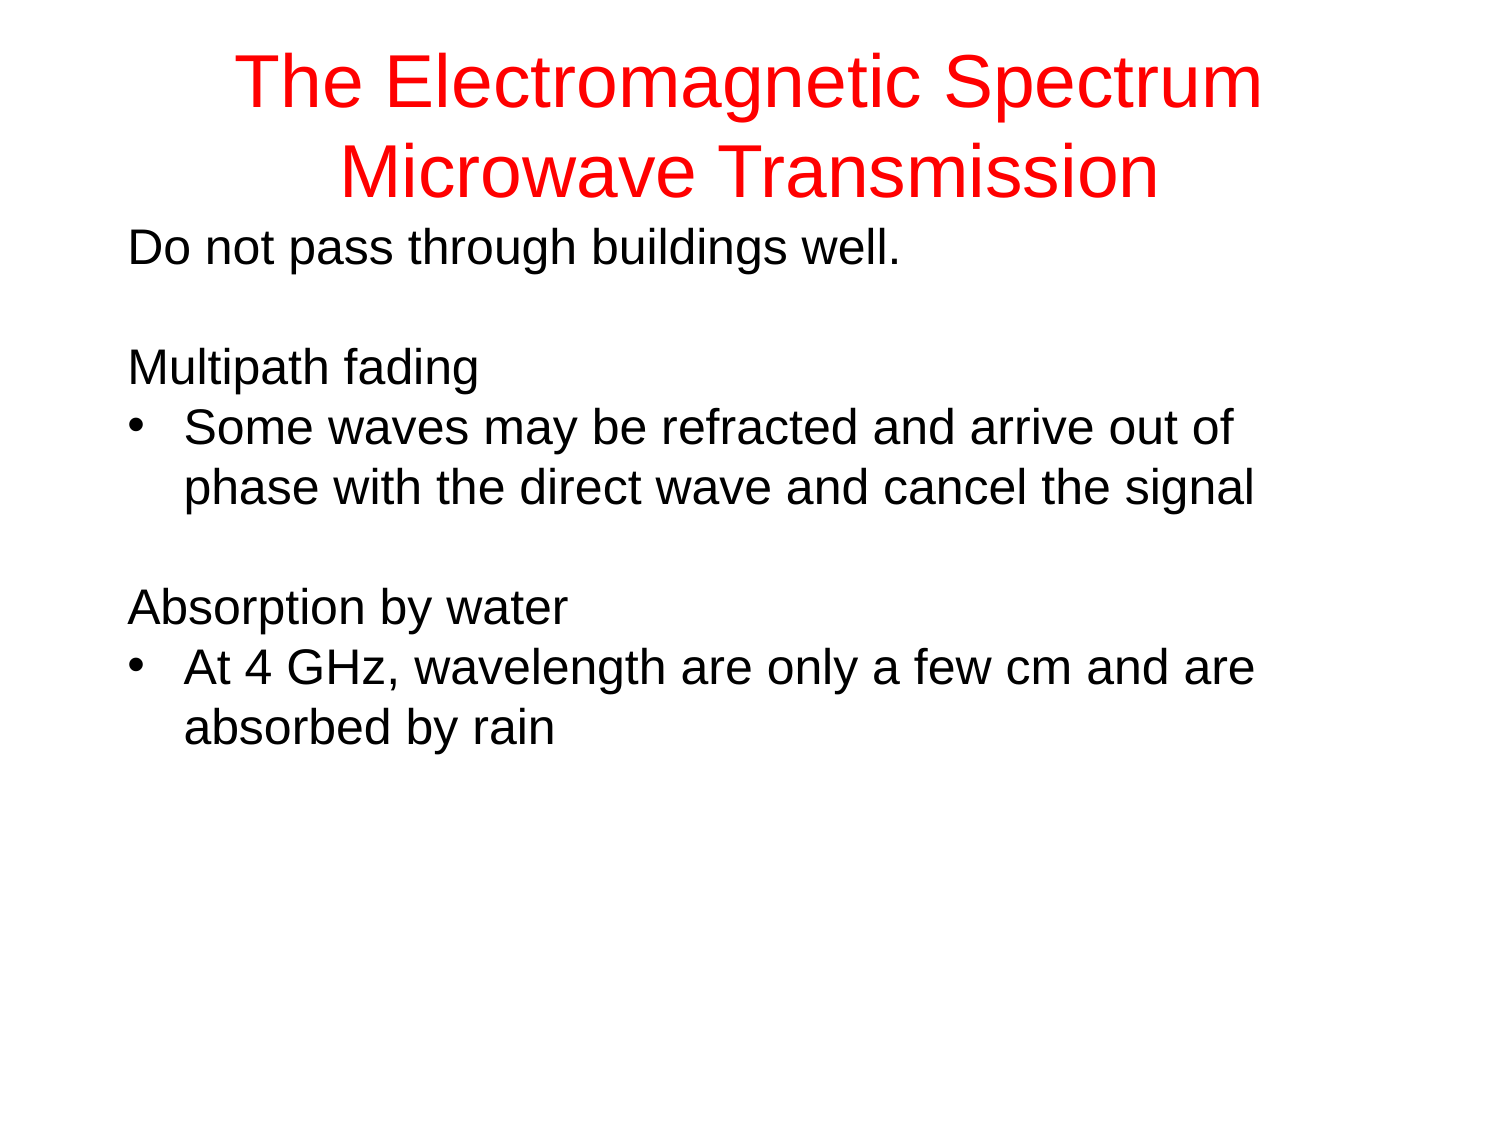

# The Electromagnetic Spectrum Microwave Transmission
Do not pass through buildings well.

Multipath fading
Some waves may be refracted and arrive out of phase with the direct wave and cancel the signal

Absorption by water
At 4 GHz, wavelength are only a few cm and are absorbed by rain